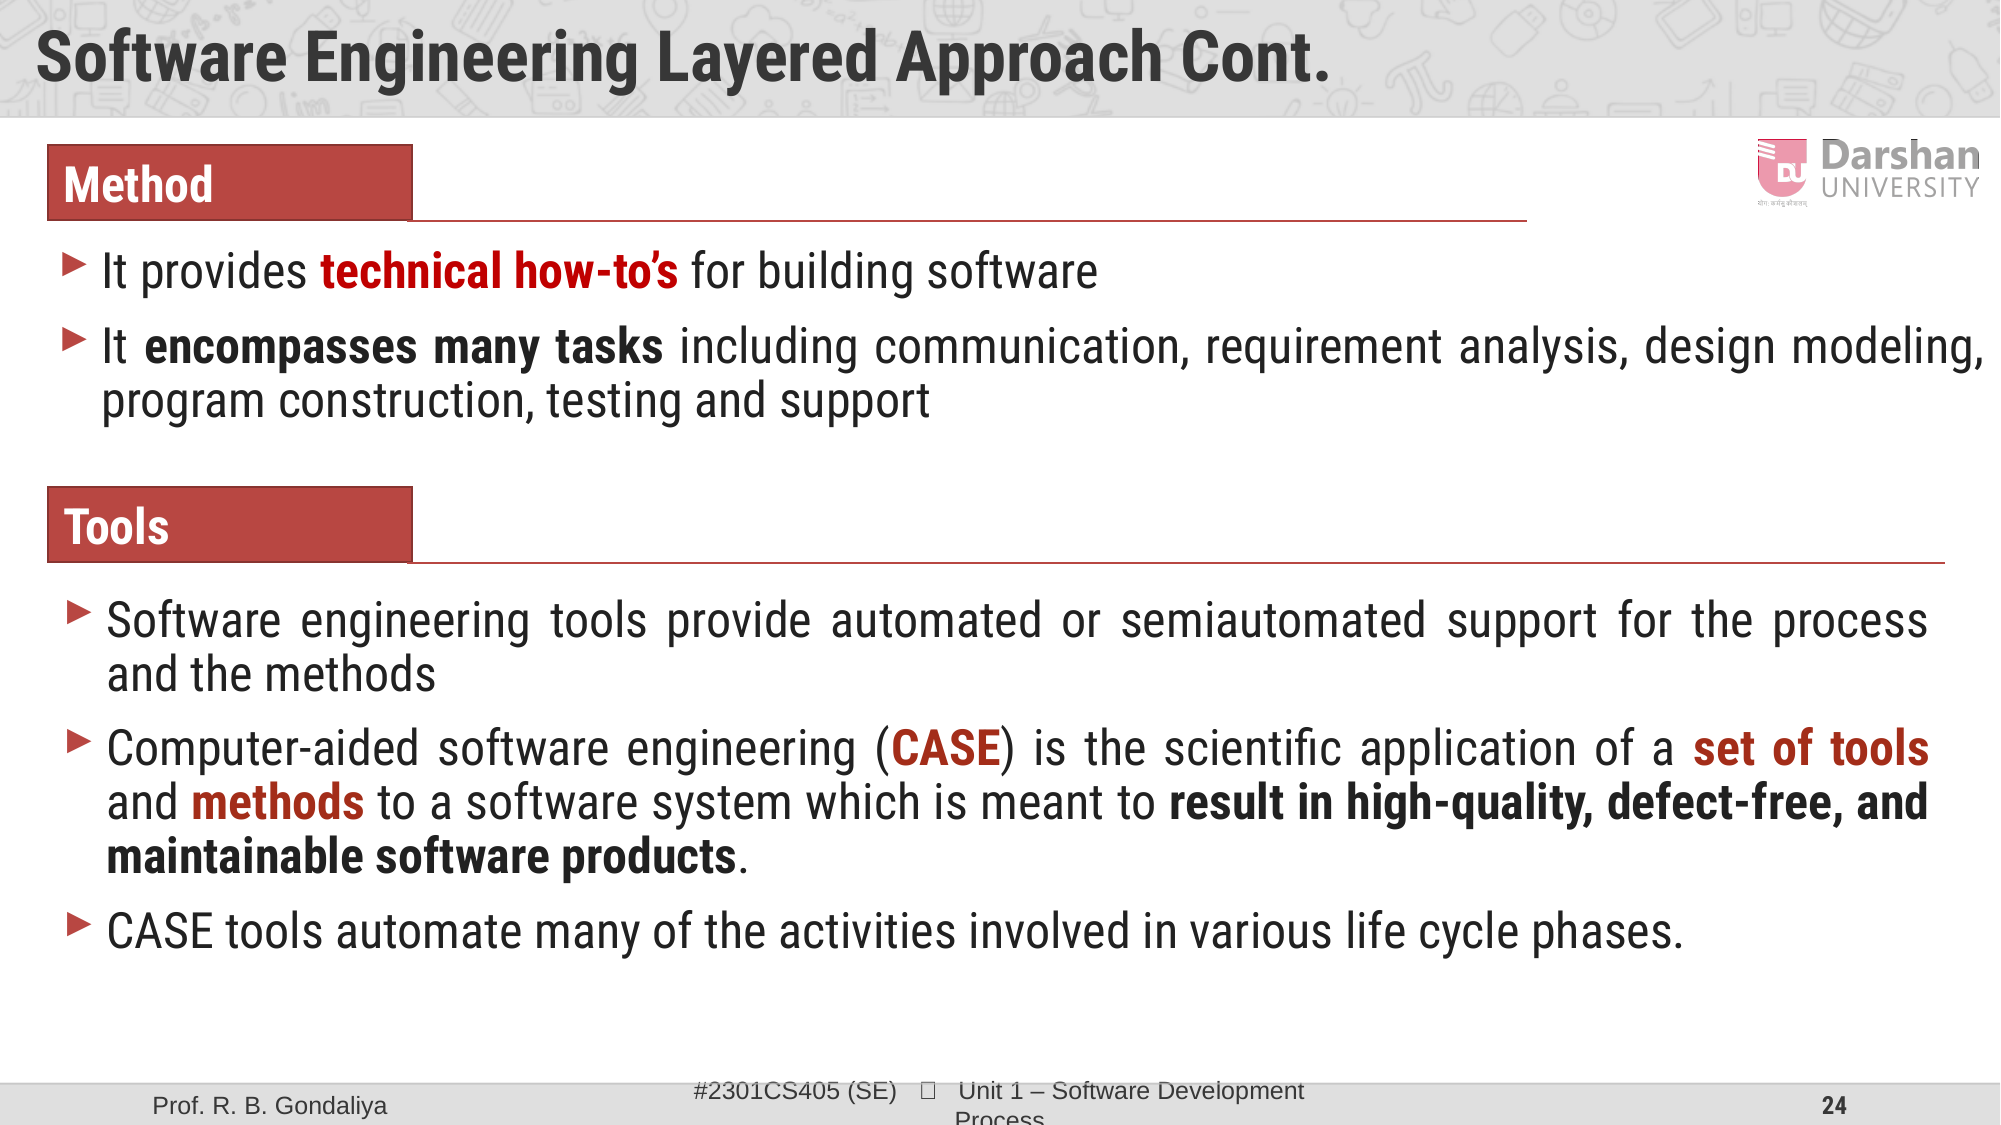

# Software Engineering Layered Approach Cont.
Method
It provides technical how-to’s for building software
It encompasses many tasks including communication, requirement analysis, design modeling, program construction, testing and support
Tools
Software engineering tools provide automated or semiautomated support for the process and the methods
Computer‐aided software engineering (CASE) is the scientific application of a set of tools and methods to a software system which is meant to result in high‐quality, defect‐free, and maintainable software products.
CASE tools automate many of the activities involved in various life cycle phases.